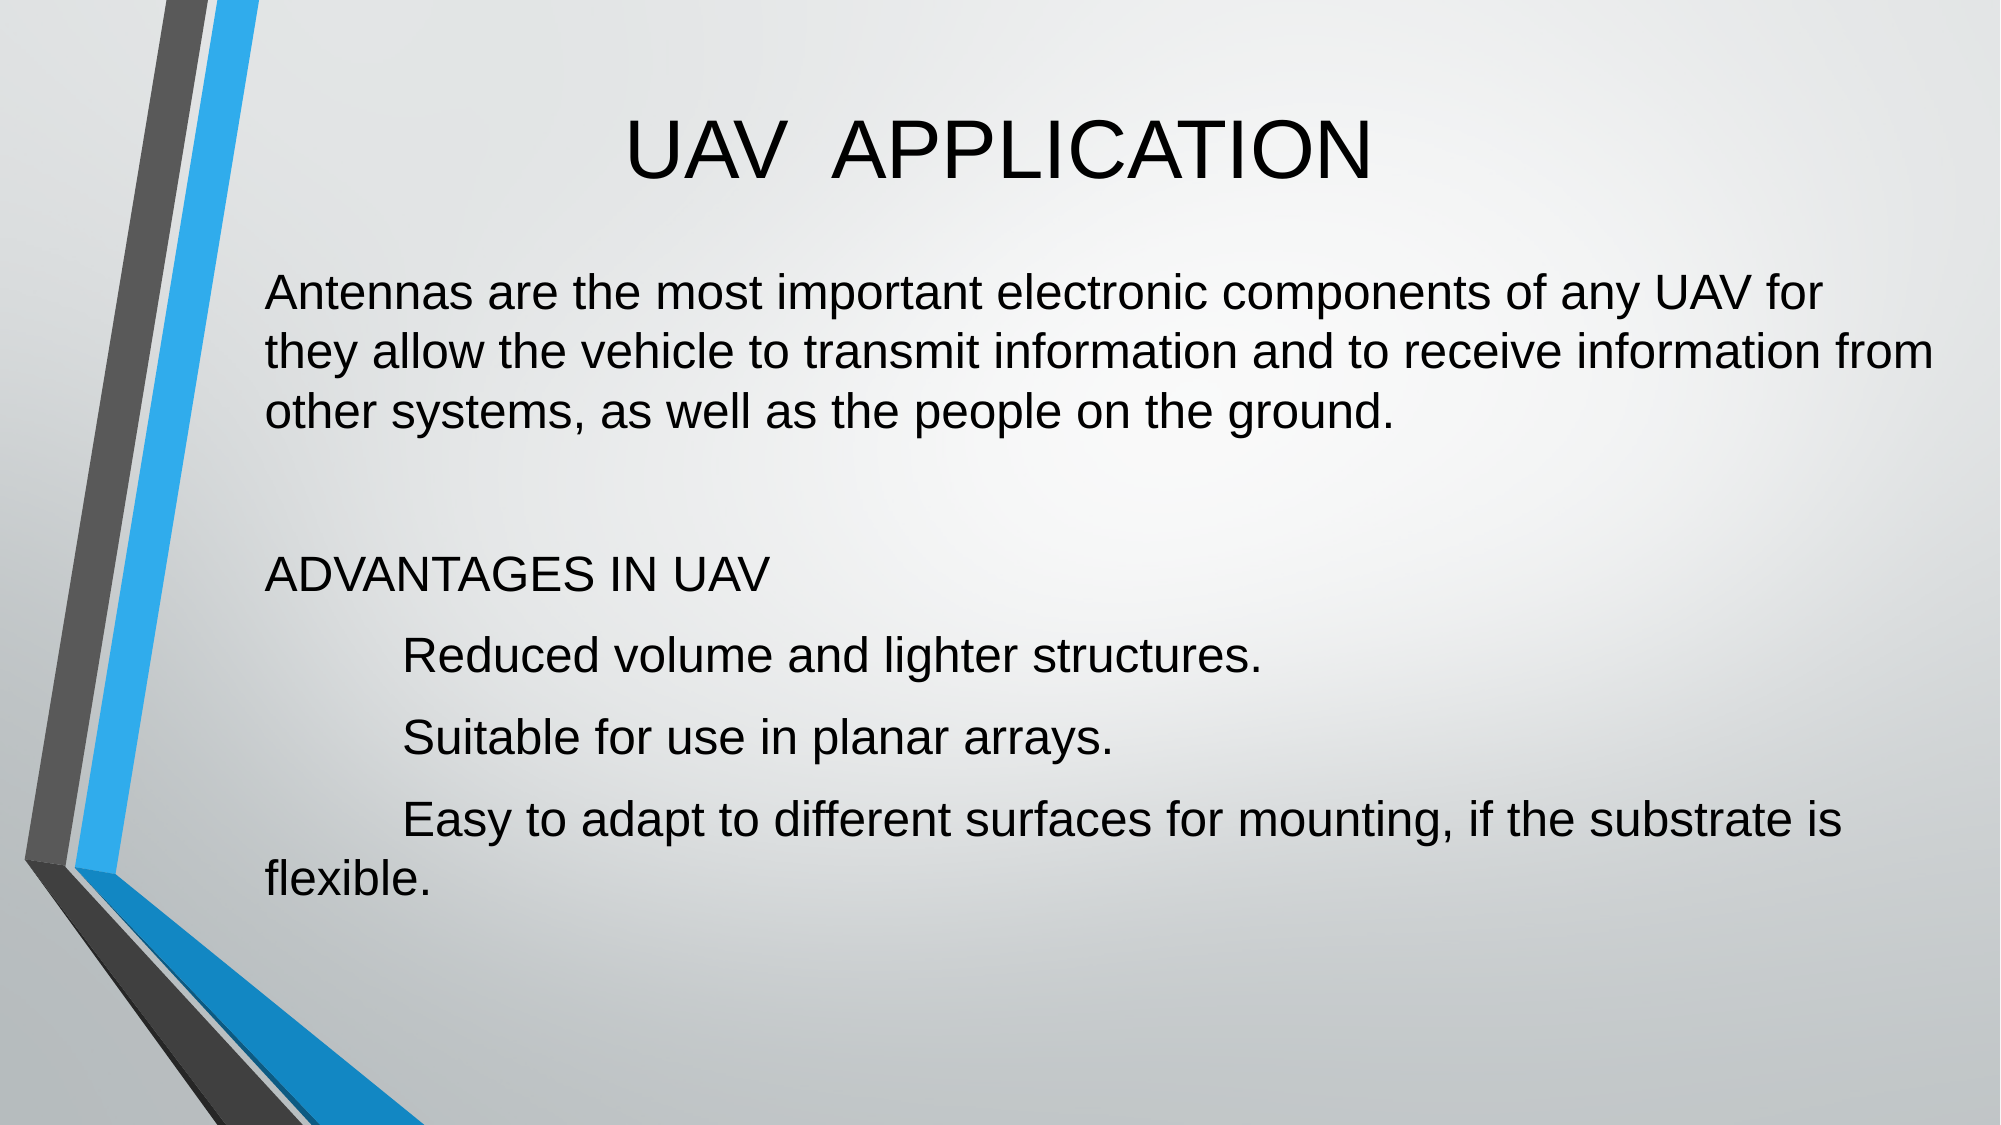

# UAV  APPLICATION
Antennas are the most important electronic components of any UAV for they allow the vehicle to transmit information and to receive information from other systems, as well as the people on the ground.

ADVANTAGES IN UAV
          Reduced volume and lighter structures.
          Suitable for use in planar arrays.
          Easy to adapt to different surfaces for mounting, if the substrate is    flexible.